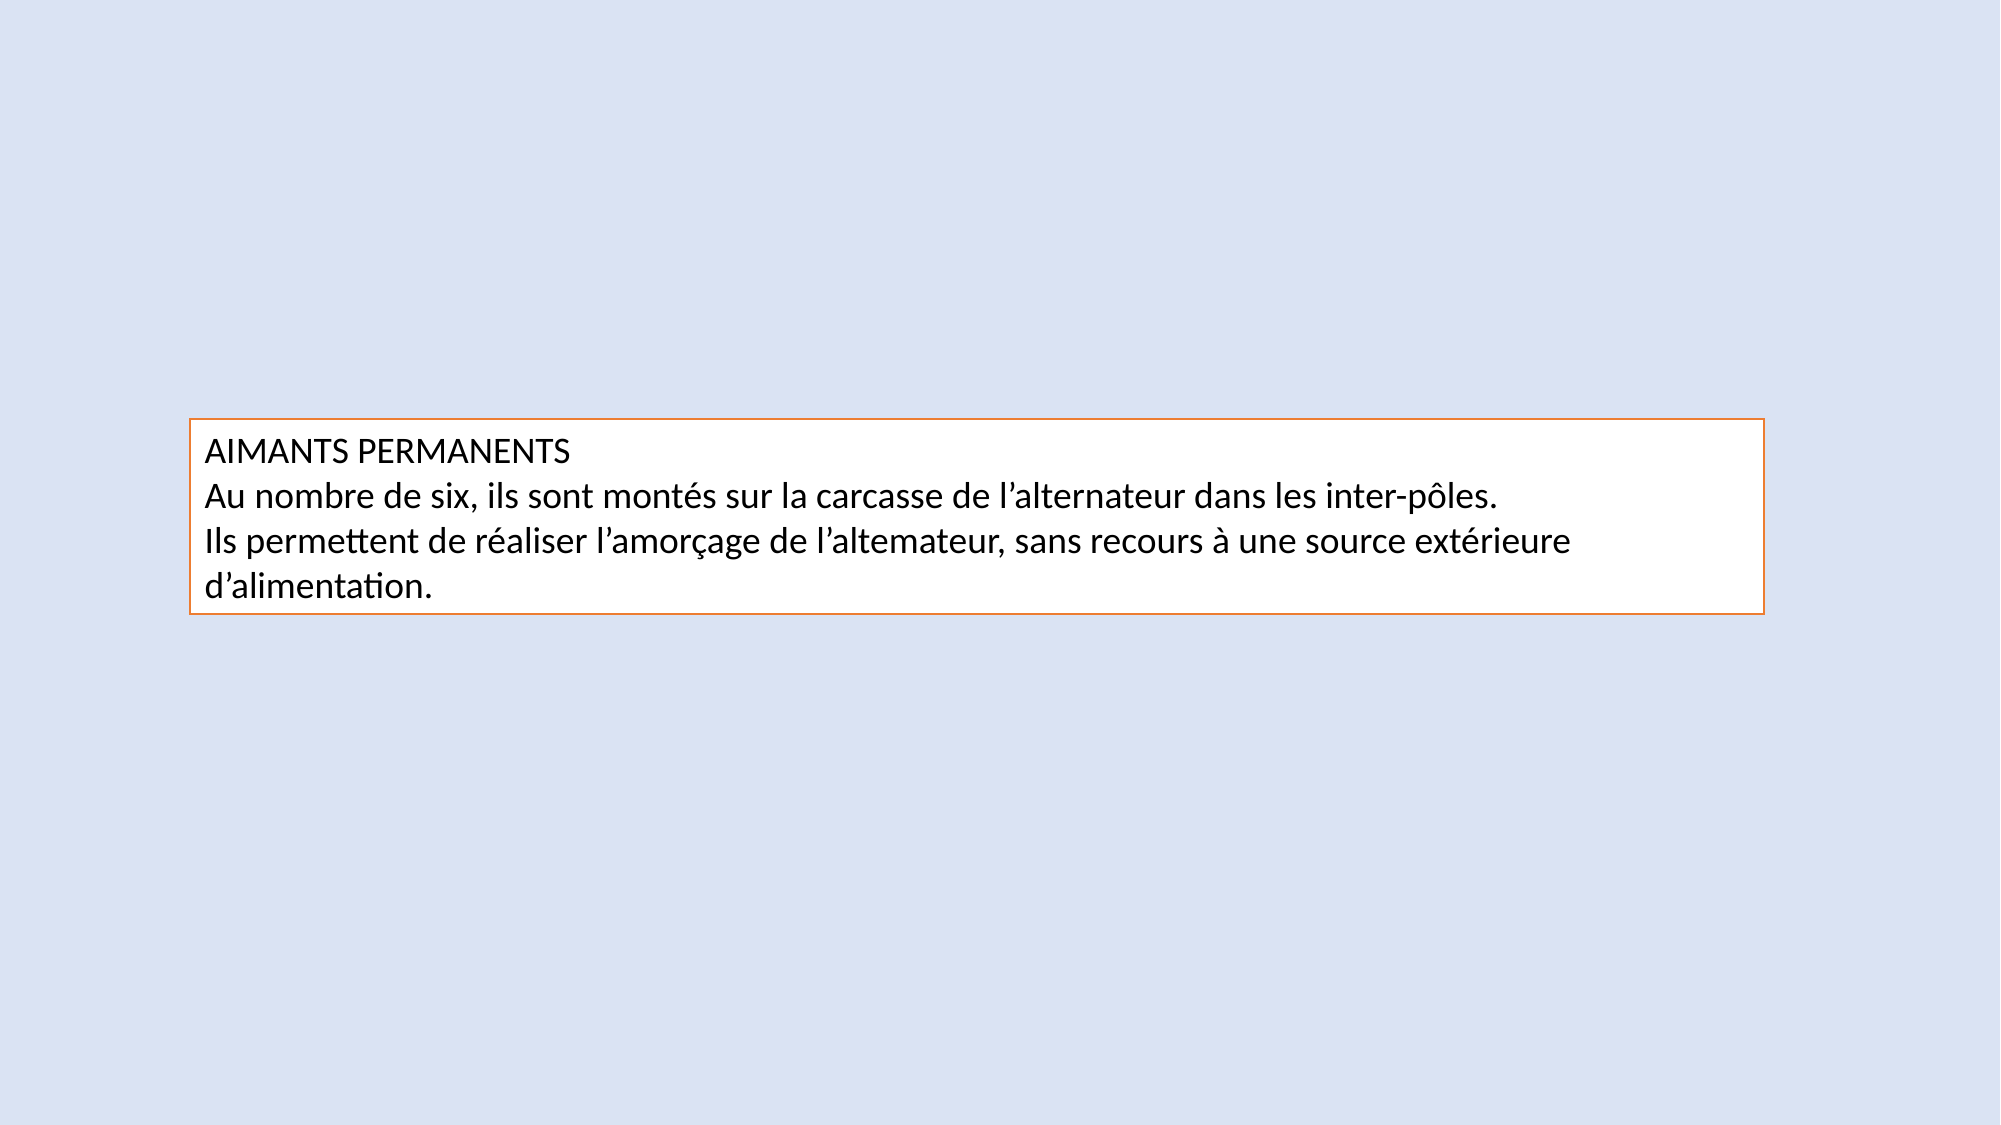

#
AIMANTS PERMANENTS
Au nombre de six, ils sont montés sur la carcasse de l’alternateur dans les inter-pôles.
Ils permettent de réaliser l’amorçage de l’altemateur, sans recours à une source extérieure
d’alimentation.